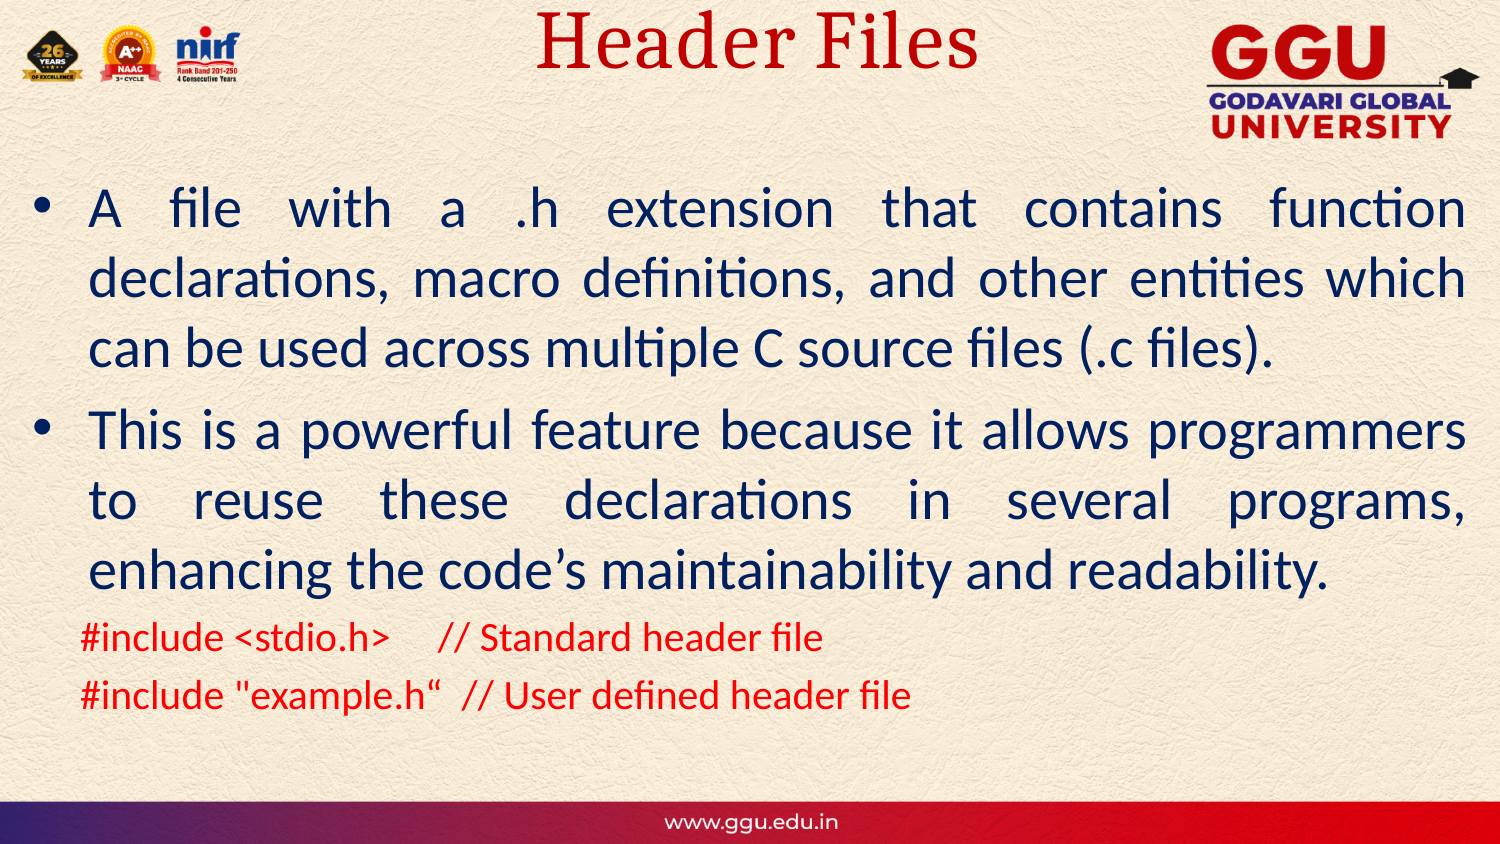

# Header Files
A file with a .h extension that contains function declarations, macro definitions, and other entities which can be used across multiple C source files (.c files).
This is a powerful feature because it allows programmers to reuse these declarations in several programs, enhancing the code’s maintainability and readability.
     #include <stdio.h>     // Standard header file
     #include "example.h“  // User defined header file